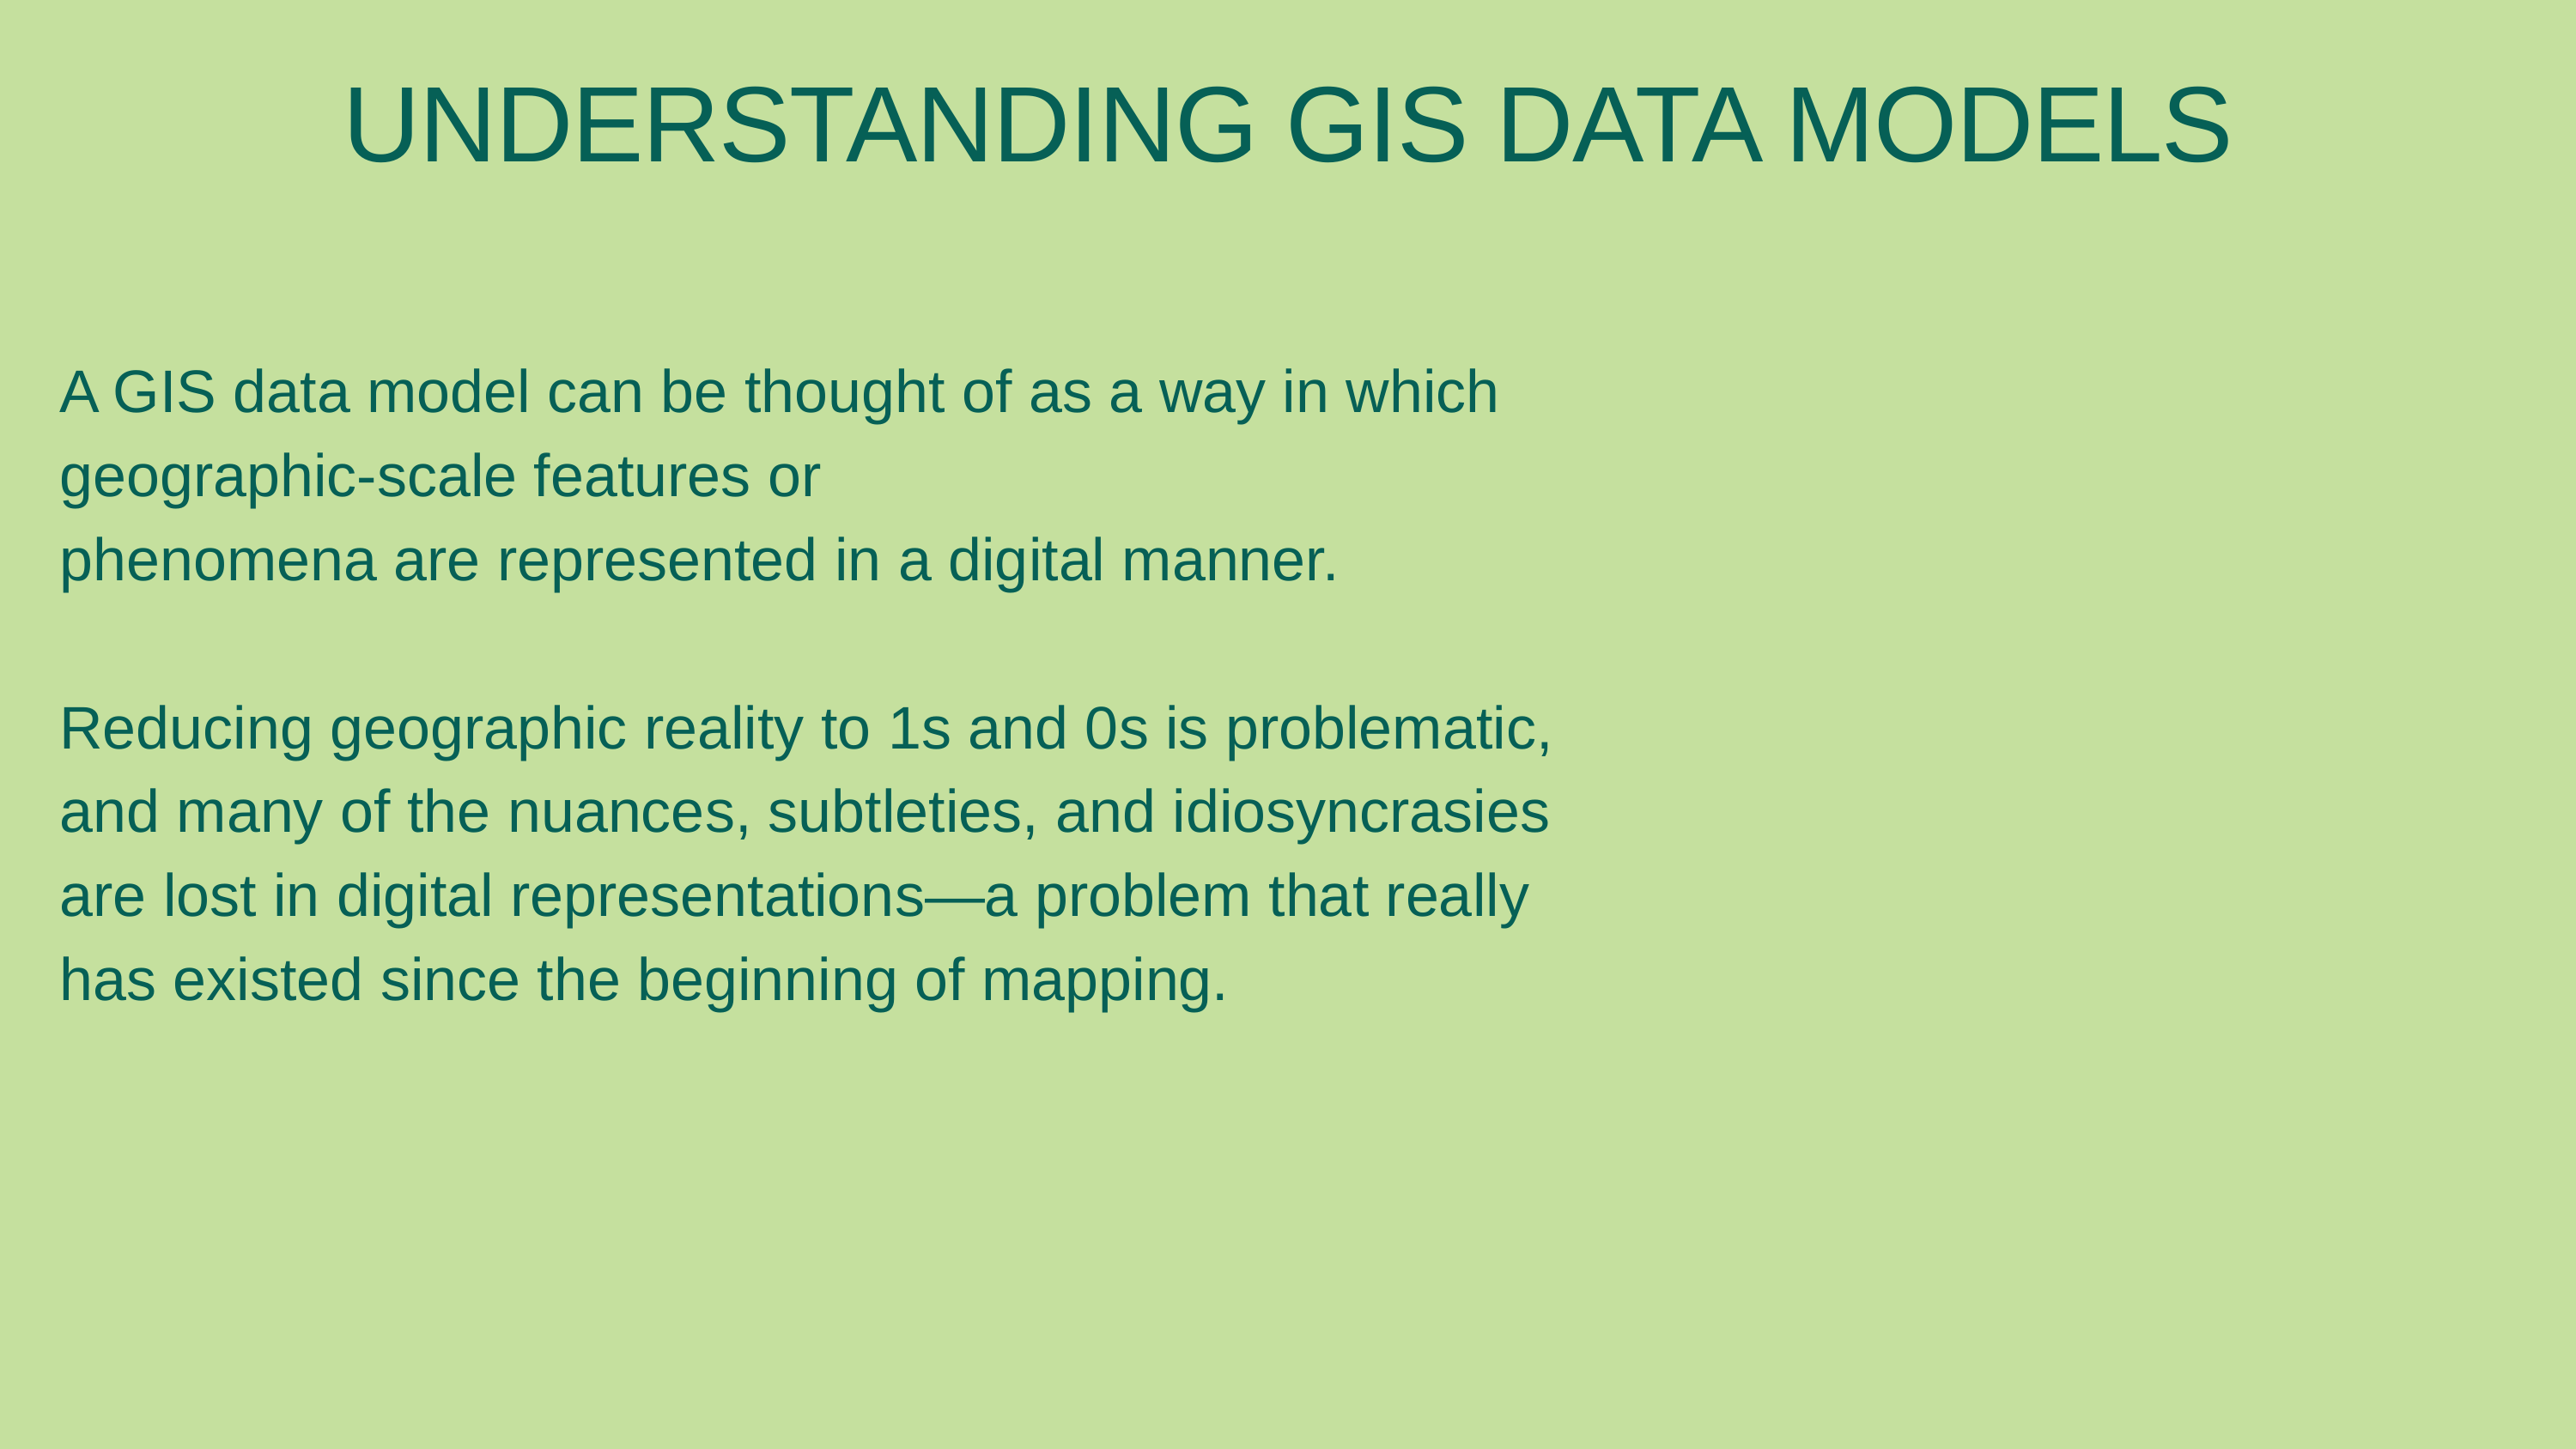

UNDERSTANDING GIS DATA MODELS
A GIS data model can be thought of as a way in which geographic-scale features or
phenomena are represented in a digital manner.

Reducing geographic reality to 1s and 0s is problematic, and many of the nuances, subtleties, and idiosyncrasies are lost in digital representations—a problem that really has existed since the beginning of mapping.